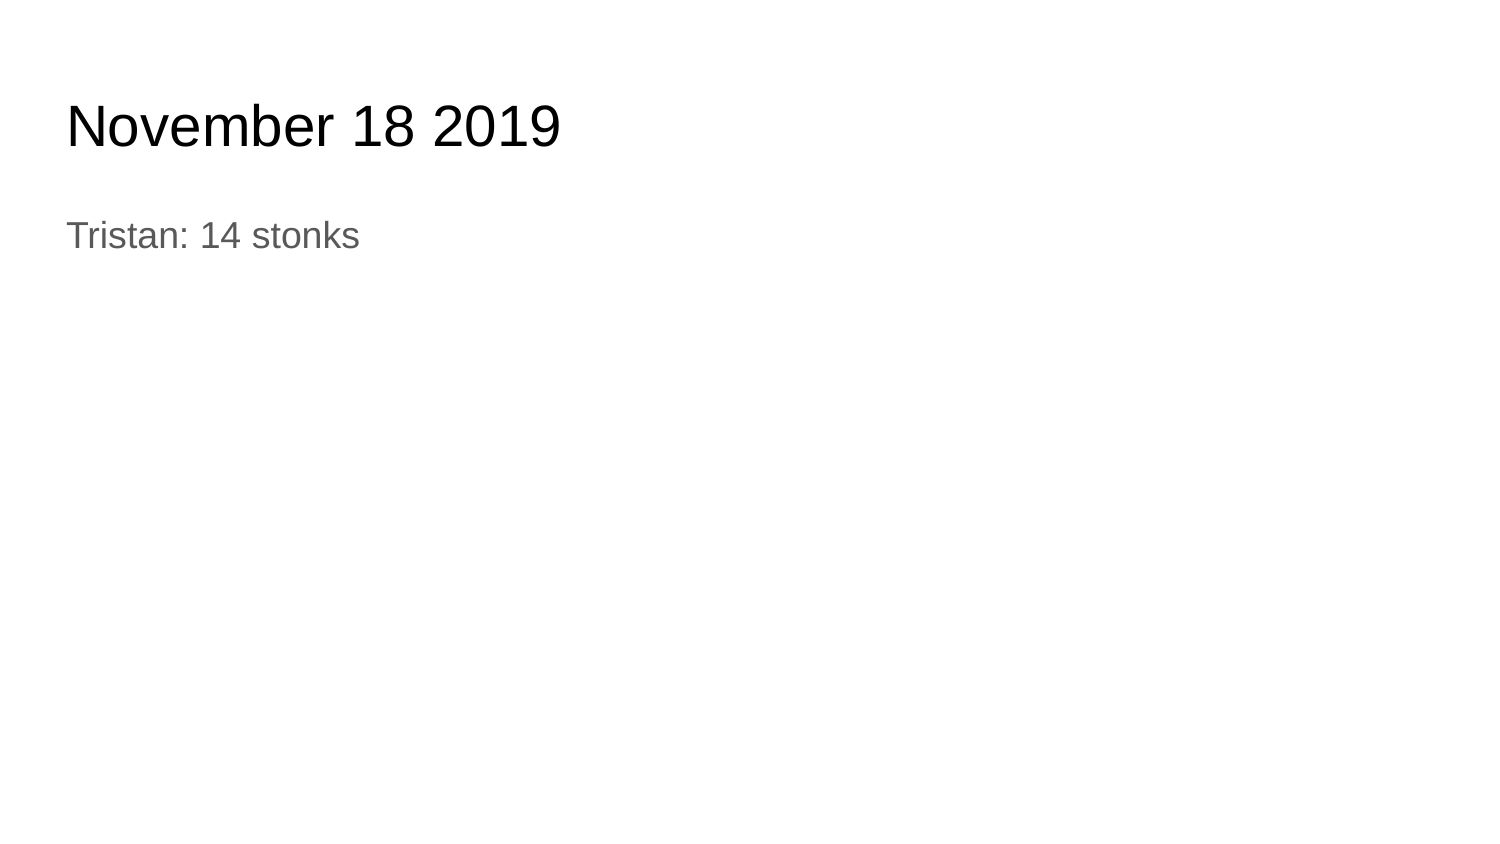

# November 18 2019
Tristan: 14 stonks